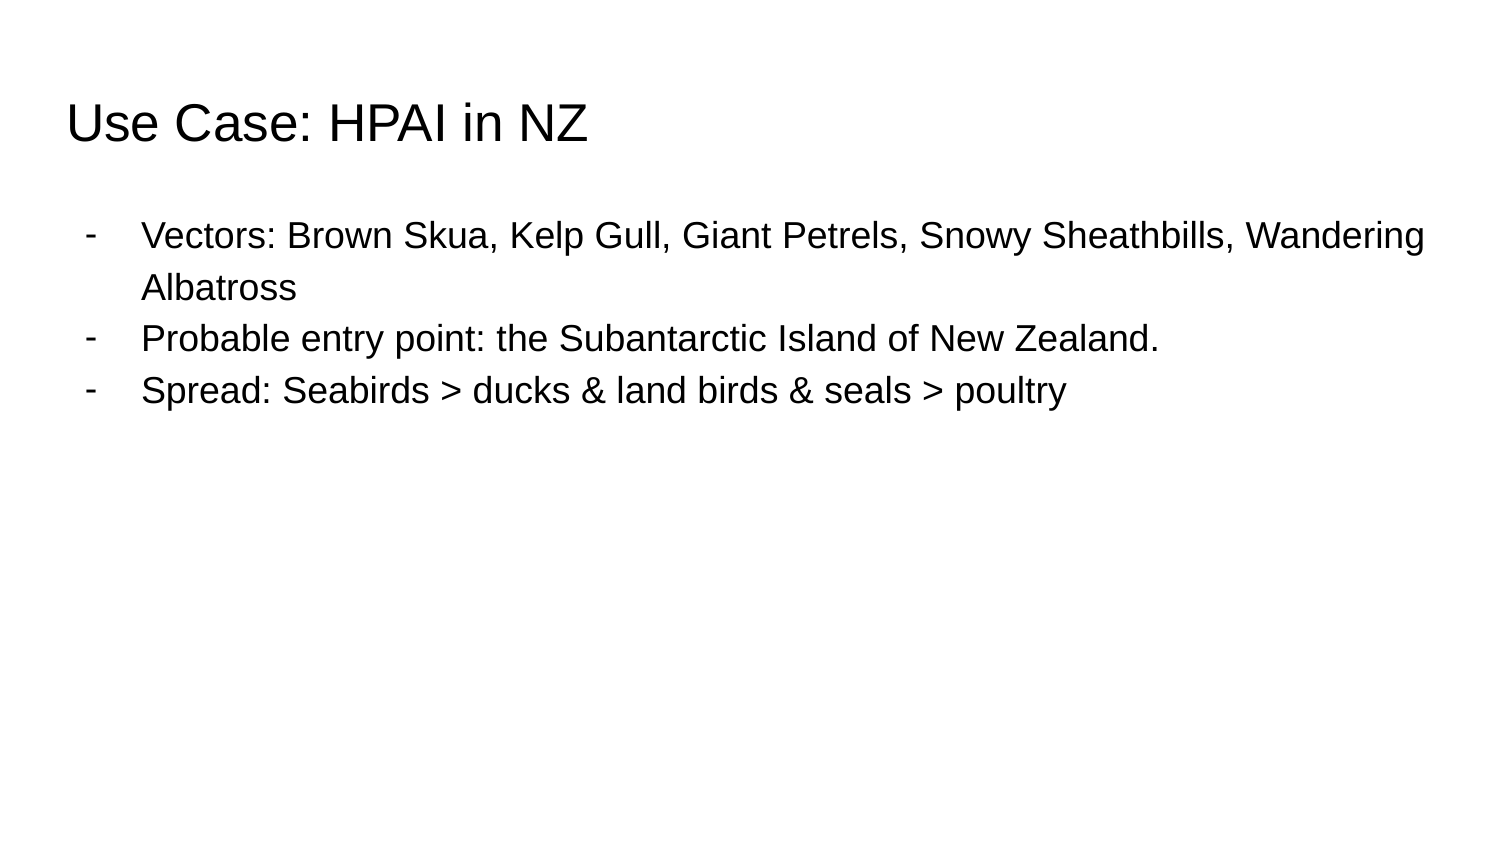

# Use Case: HPAI in NZ
Vectors: Brown Skua, Kelp Gull, Giant Petrels, Snowy Sheathbills, Wandering Albatross
Probable entry point: the Subantarctic Island of New Zealand.
Spread: Seabirds > ducks & land birds & seals > poultry